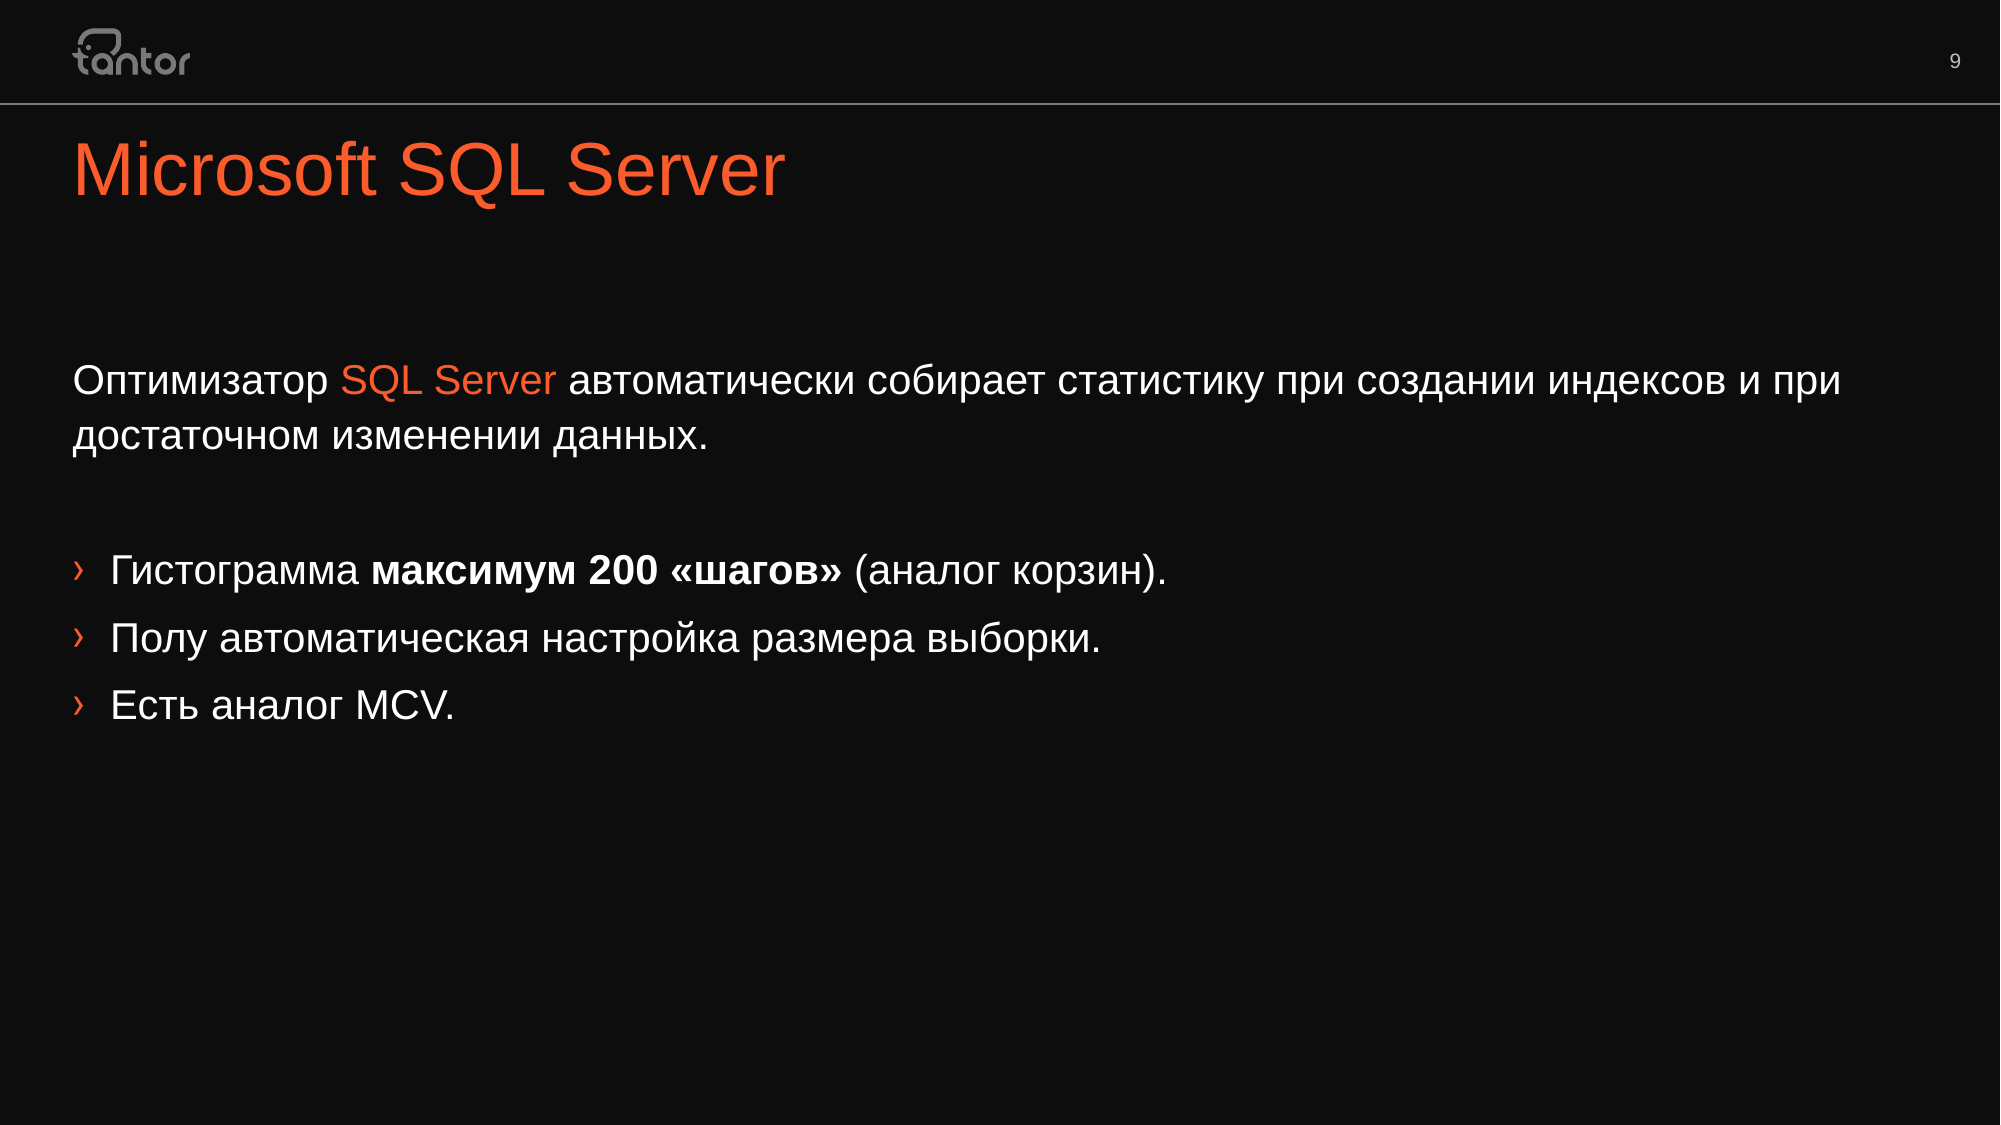

# Microsoft SQL Server
Оптимизатор SQL Server автоматически собирает статистику при создании индексов и при достаточном изменении данных.

Гистограмма максимум 200 «шагов» (аналог корзин).
Полу автоматическая настройка размера выборки.
Есть аналог MCV.